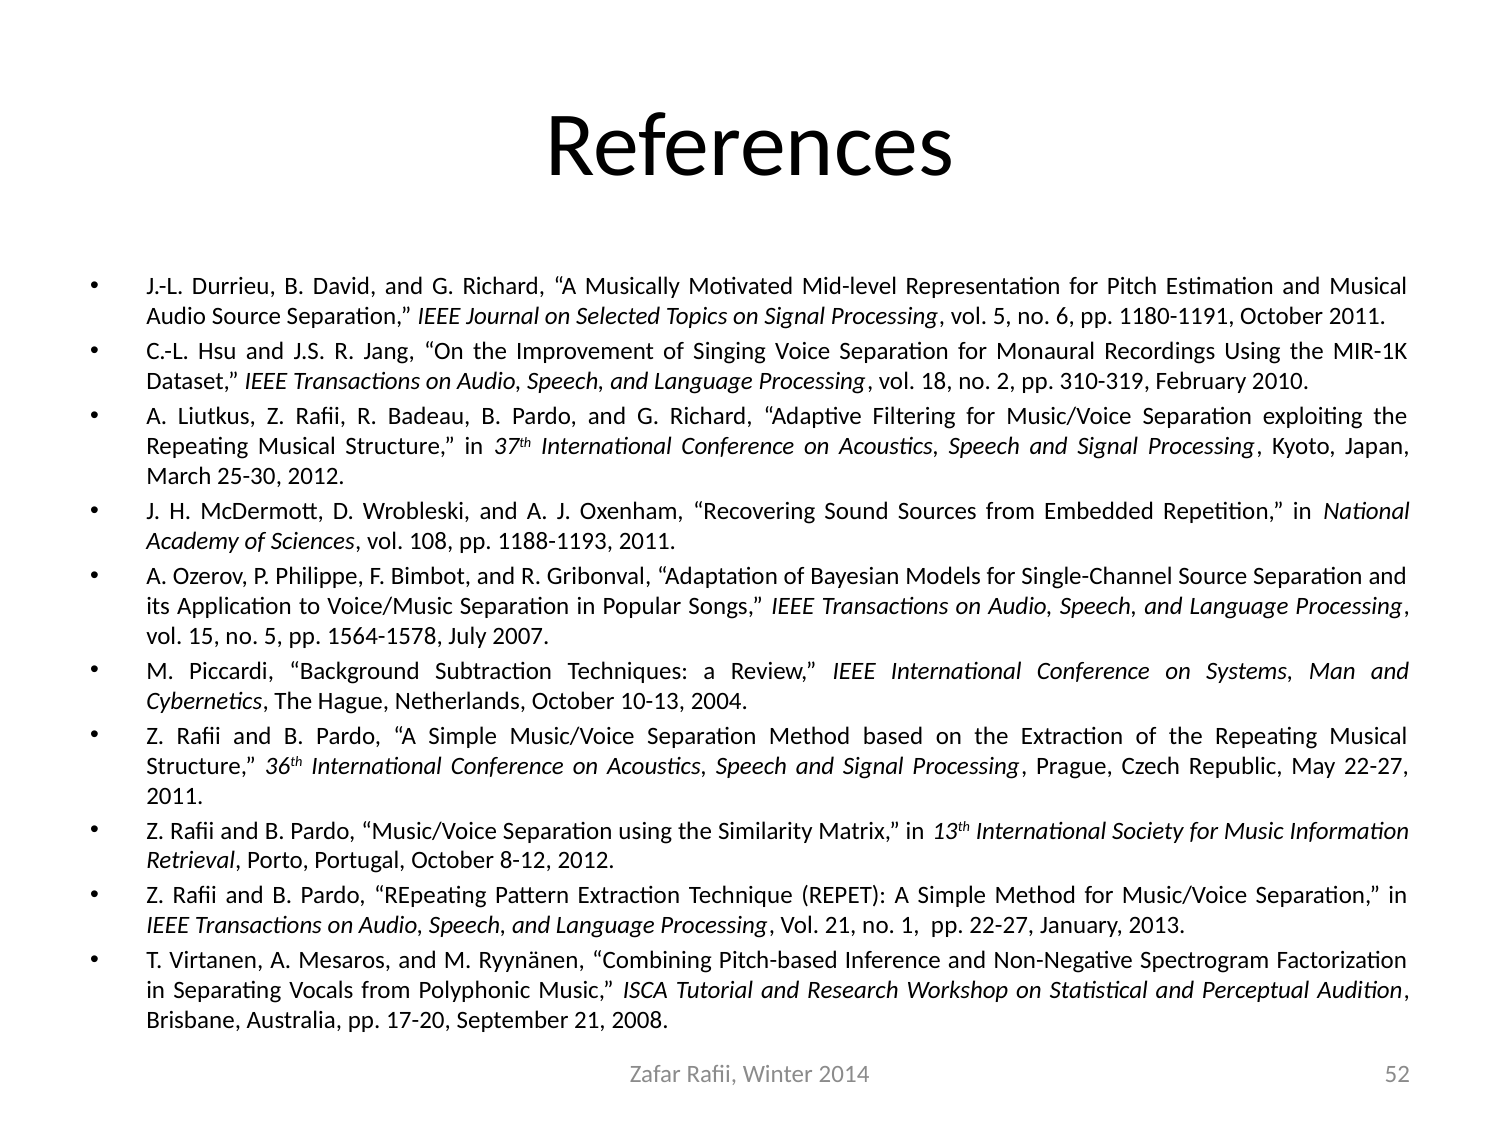

# References
J.-L. Durrieu, B. David, and G. Richard, “A Musically Motivated Mid-level Representation for Pitch Estimation and Musical Audio Source Separation,” IEEE Journal on Selected Topics on Signal Processing, vol. 5, no. 6, pp. 1180-1191, October 2011.
C.-L. Hsu and J.S. R. Jang, “On the Improvement of Singing Voice Separation for Monaural Recordings Using the MIR-1K Dataset,” IEEE Transactions on Audio, Speech, and Language Processing, vol. 18, no. 2, pp. 310-319, February 2010.
A. Liutkus, Z. Rafii, R. Badeau, B. Pardo, and G. Richard, “Adaptive Filtering for Music/Voice Separation exploiting the Repeating Musical Structure,” in 37th International Conference on Acoustics, Speech and Signal Processing, Kyoto, Japan, March 25-30, 2012.
J. H. McDermott, D. Wrobleski, and A. J. Oxenham, “Recovering Sound Sources from Embedded Repetition,” in National Academy of Sciences, vol. 108, pp. 1188-1193, 2011.
A. Ozerov, P. Philippe, F. Bimbot, and R. Gribonval, “Adaptation of Bayesian Models for Single-Channel Source Separation and its Application to Voice/Music Separation in Popular Songs,” IEEE Transactions on Audio, Speech, and Language Processing, vol. 15, no. 5, pp. 1564-1578, July 2007.
M. Piccardi, “Background Subtraction Techniques: a Review,” IEEE International Conference on Systems, Man and Cybernetics, The Hague, Netherlands, October 10-13, 2004.
Z. Rafii and B. Pardo, “A Simple Music/Voice Separation Method based on the Extraction of the Repeating Musical Structure,” 36th International Conference on Acoustics, Speech and Signal Processing, Prague, Czech Republic, May 22-27, 2011.
Z. Rafii and B. Pardo, “Music/Voice Separation using the Similarity Matrix,” in 13th International Society for Music Information Retrieval, Porto, Portugal, October 8-12, 2012.
Z. Rafii and B. Pardo, “REpeating Pattern Extraction Technique (REPET): A Simple Method for Music/Voice Separation,” in IEEE Transactions on Audio, Speech, and Language Processing, Vol. 21, no. 1,  pp. 22-27, January, 2013.
T. Virtanen, A. Mesaros, and M. Ryynänen, “Combining Pitch-based Inference and Non-Negative Spectrogram Factorization in Separating Vocals from Polyphonic Music,” ISCA Tutorial and Research Workshop on Statistical and Perceptual Audition, Brisbane, Australia, pp. 17-20, September 21, 2008.
Zafar Rafii, Winter 2014
52